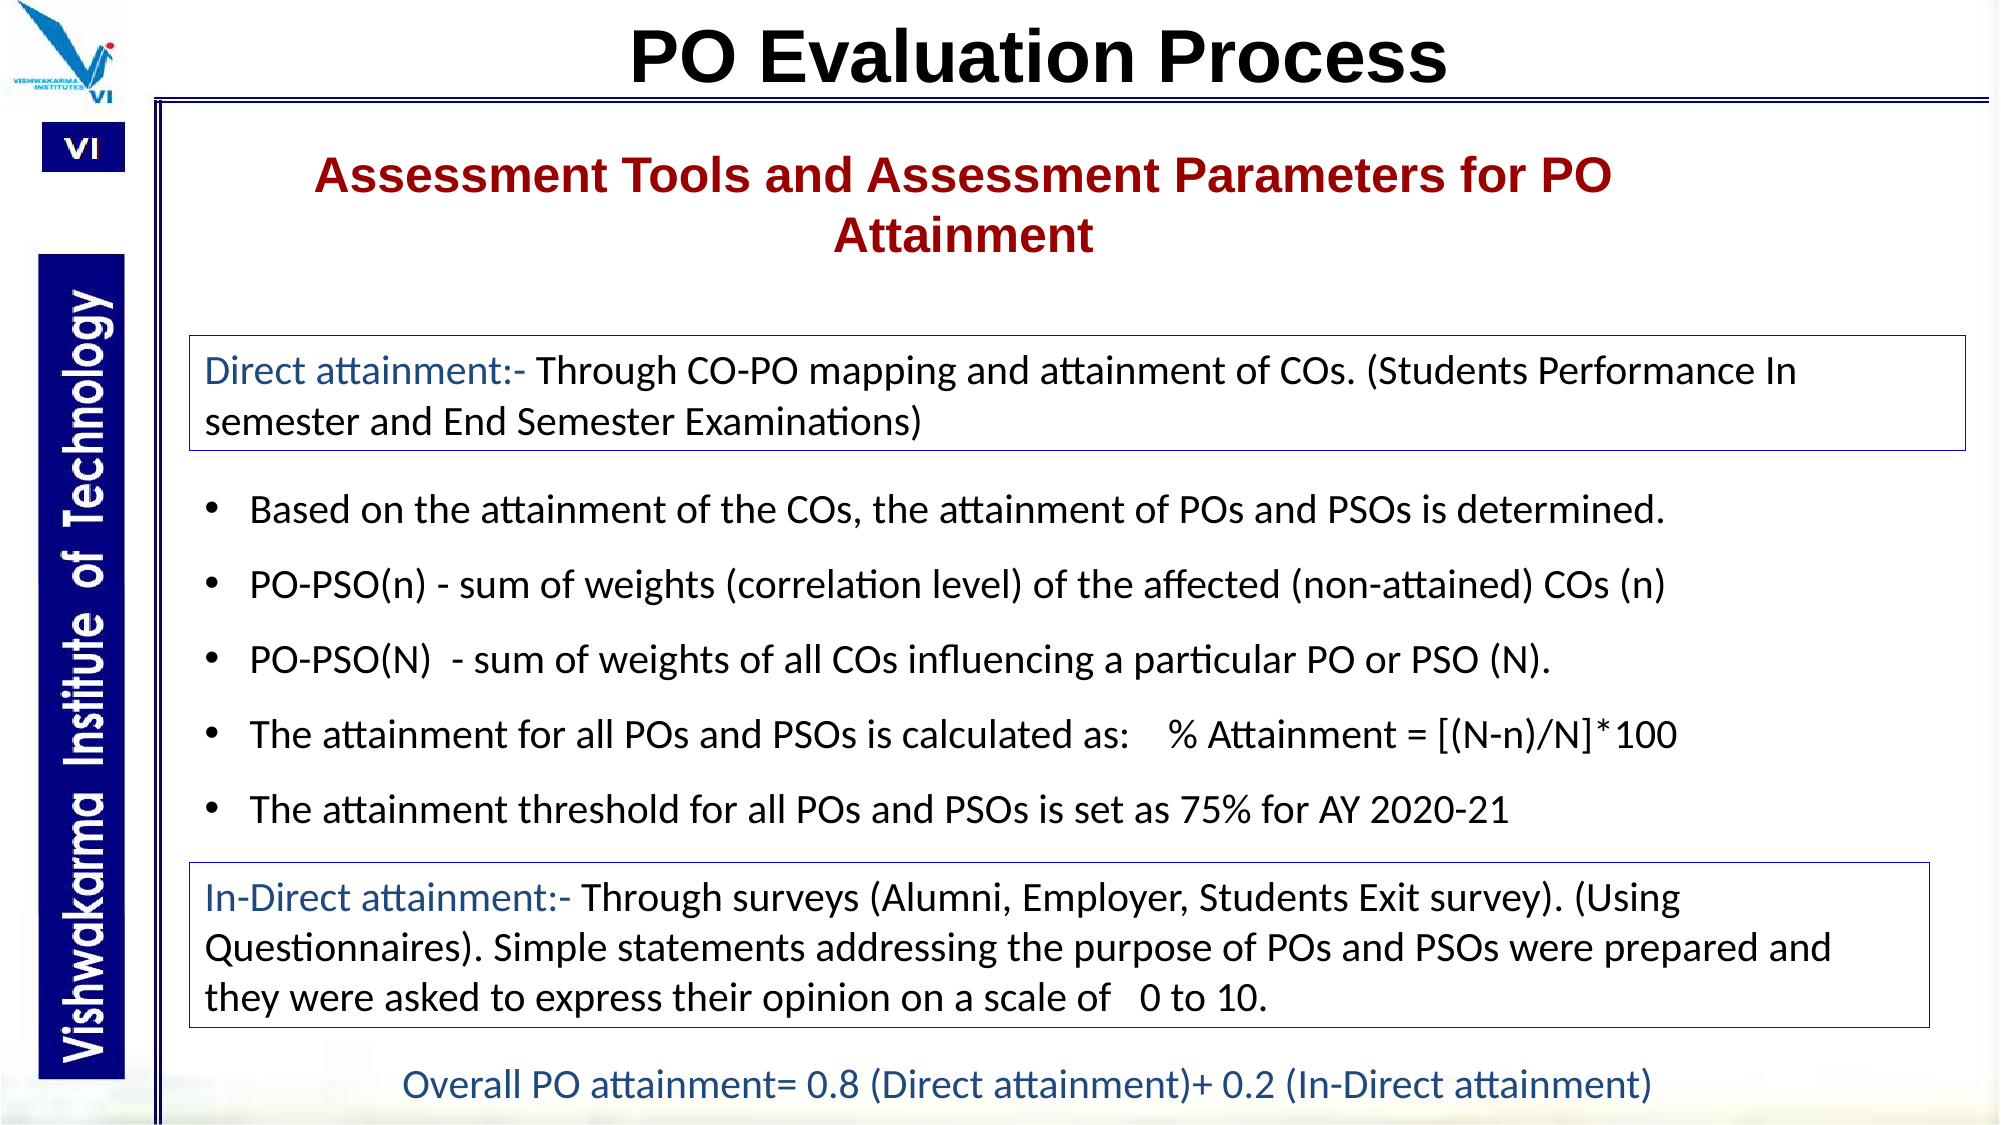

PO Evaluation Process

Assessment Tools and Assessment Parameters for PO Attainment
Direct attainment:- Through CO-PO mapping and attainment of COs. (Students Performance In semester and End Semester Examinations)
 Based on the attainment of the COs, the attainment of POs and PSOs is determined.
 PO-PSO(n) - sum of weights (correlation level) of the affected (non-attained) COs (n)
 PO-PSO(N)  - sum of weights of all COs influencing a particular PO or PSO (N).
 The attainment for all POs and PSOs is calculated as:    % Attainment = [(N-n)/N]*100
 The attainment threshold for all POs and PSOs is set as 75% for AY 2020-21
In-Direct attainment:- Through surveys (Alumni, Employer, Students Exit survey). (Using Questionnaires). Simple statements addressing the purpose of POs and PSOs were prepared and they were asked to express their opinion on a scale of   0 to 10.

Overall PO attainment= 0.8 (Direct attainment)+ 0.2 (In-Direct attainment)